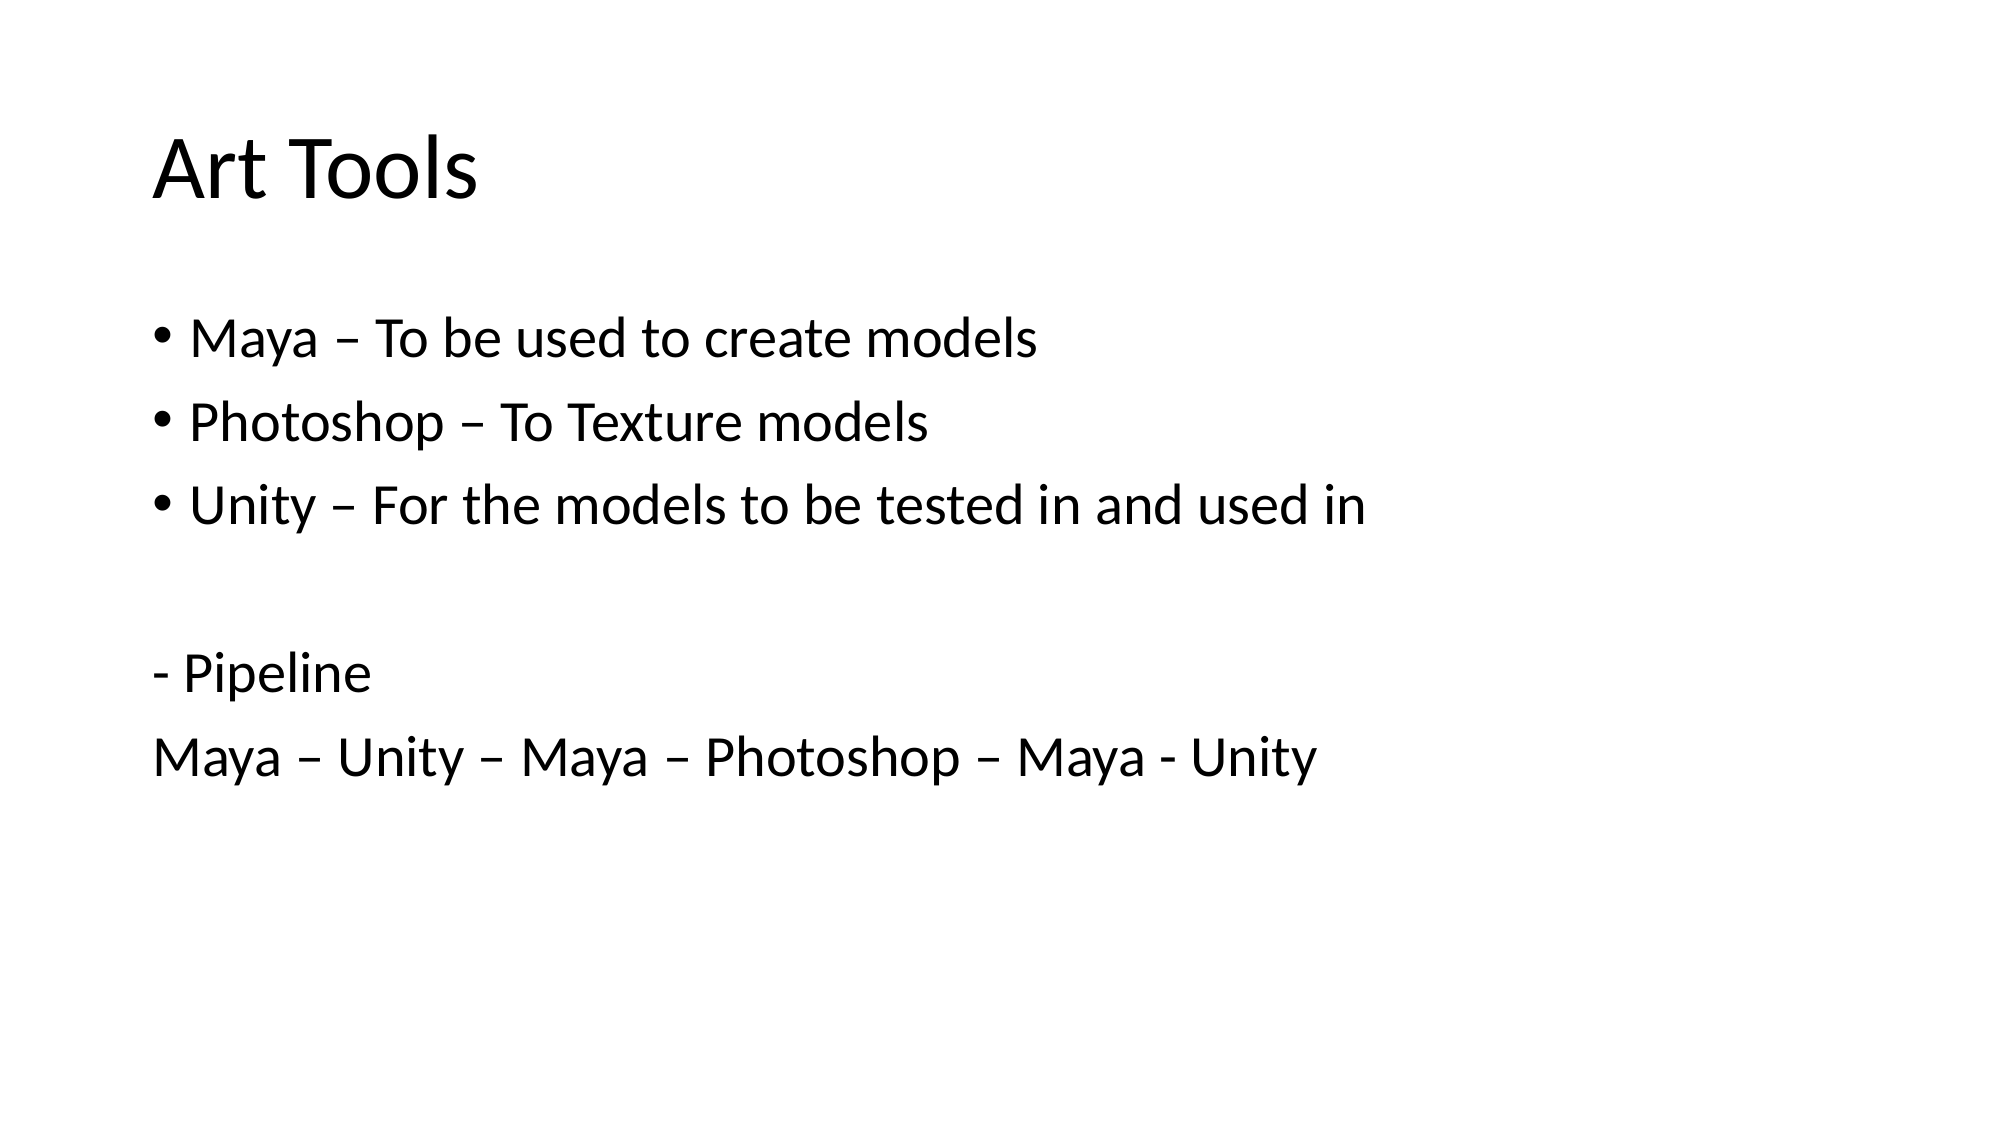

# Art Tools
Maya – To be used to create models
Photoshop – To Texture models
Unity – For the models to be tested in and used in

- Pipeline
Maya – Unity – Maya – Photoshop – Maya - Unity